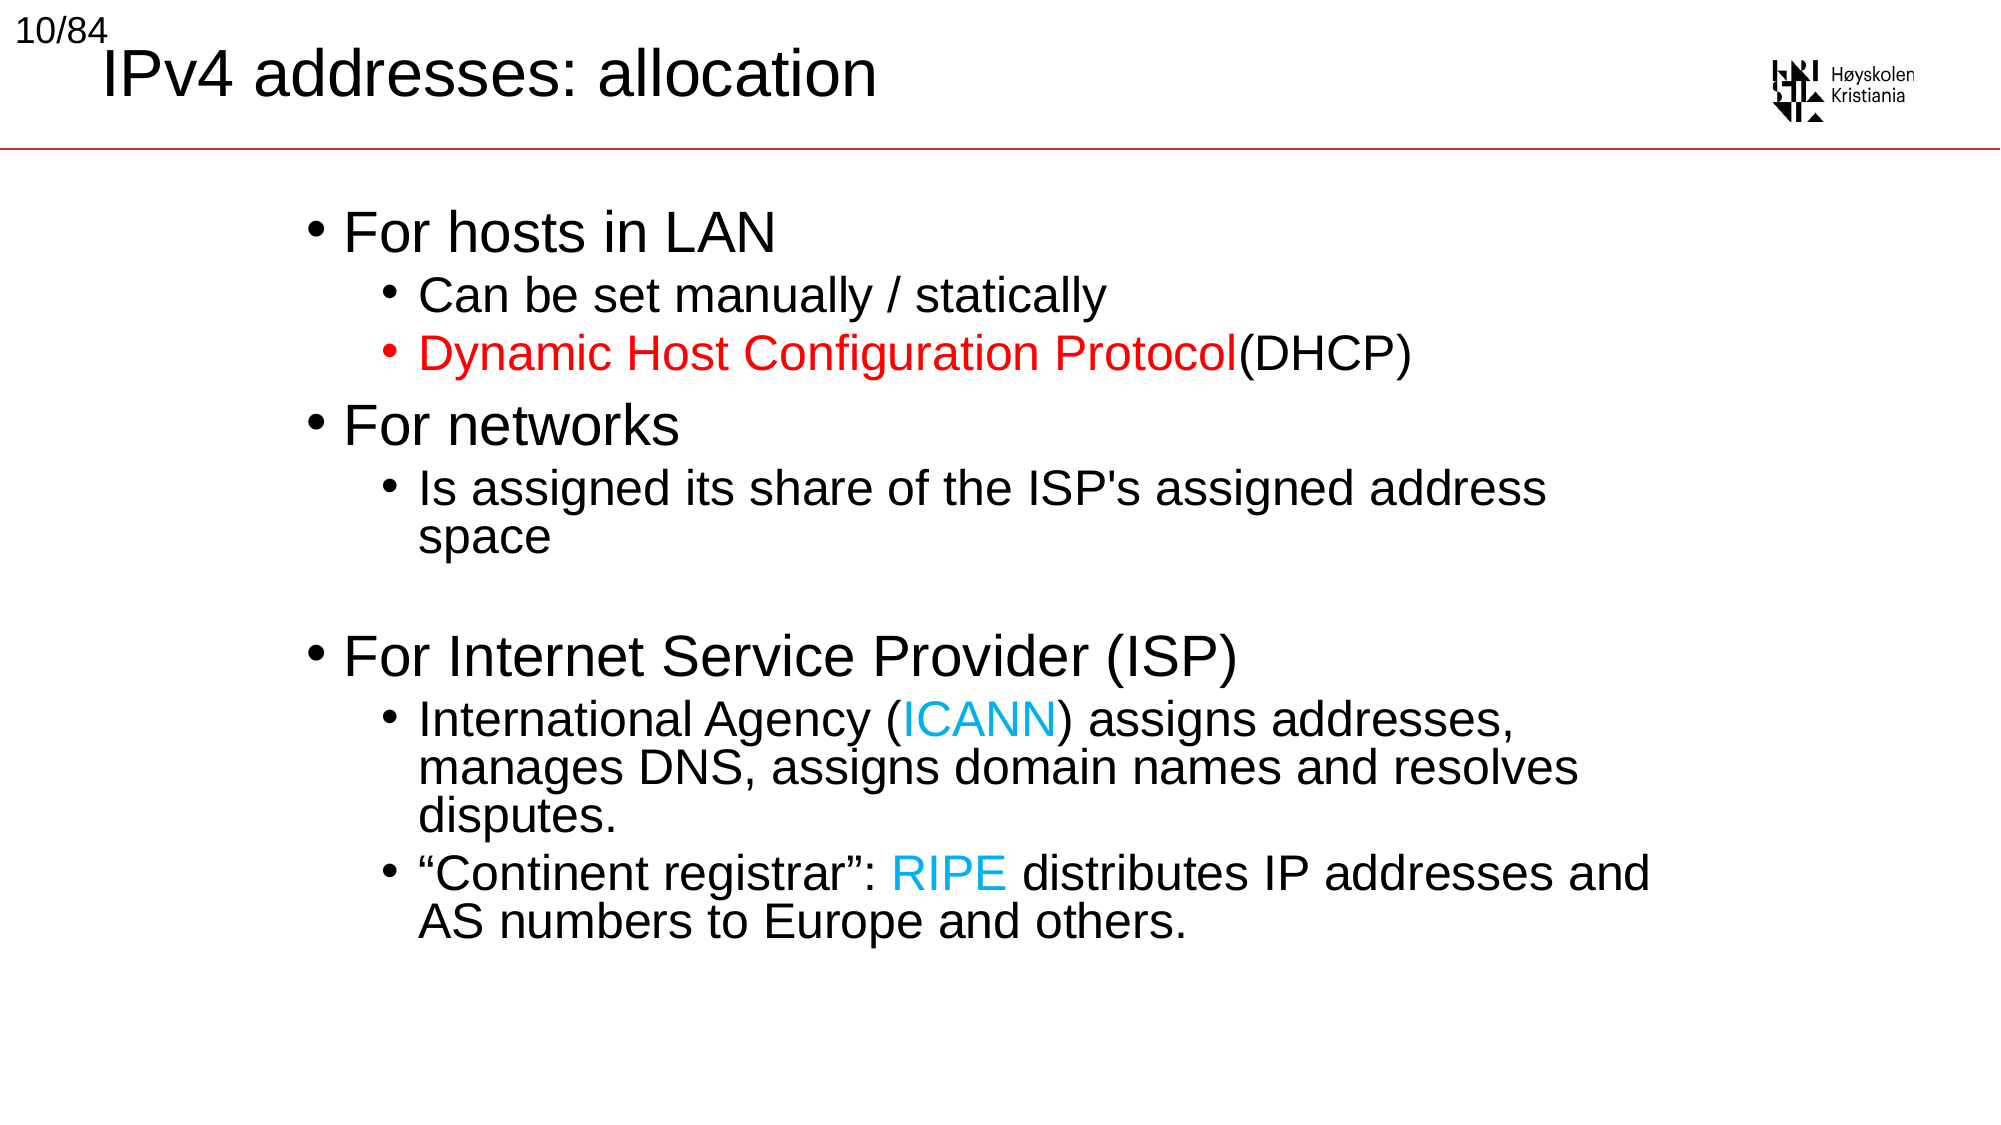

10/84
# IPv4 addresses: allocation
For hosts in LAN
Can be set manually / statically
Dynamic Host Configuration Protocol(DHCP)
For networks
Is assigned its share of the ISP's assigned address space
For Internet Service Provider (ISP)
International Agency (ICANN) assigns addresses, manages DNS, assigns domain names and resolves disputes.
“Continent registrar”: RIPE distributes IP addresses and AS numbers to Europe and others.